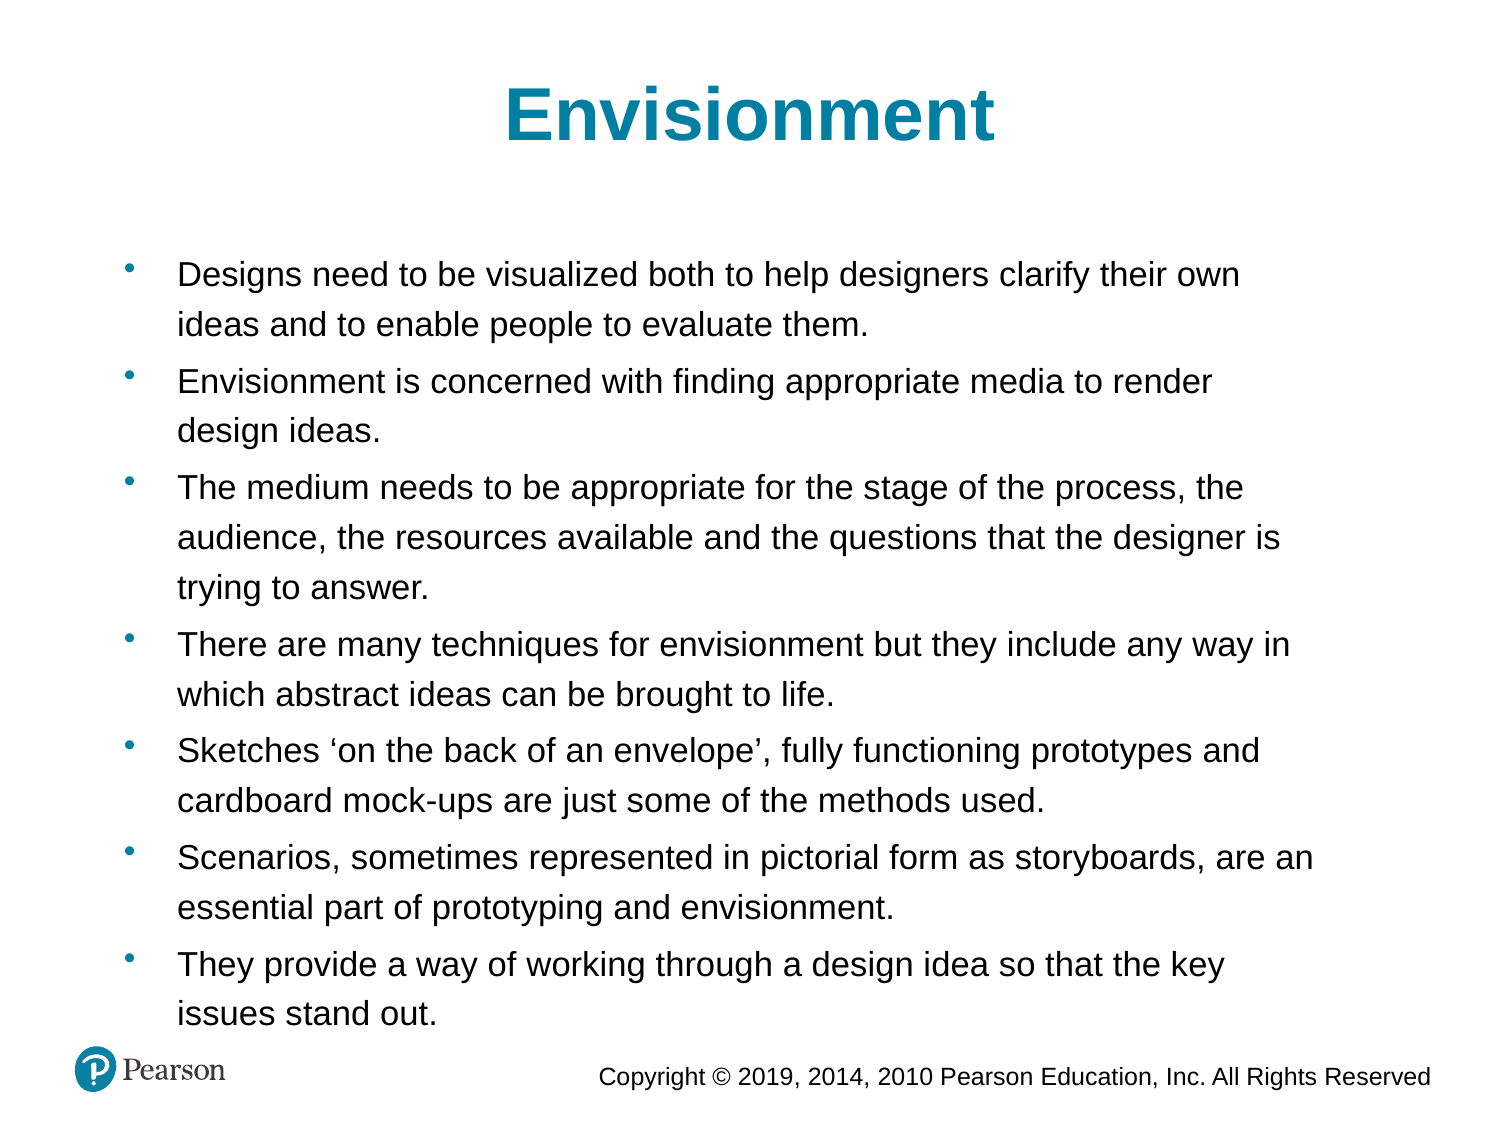

Envisionment
Designs need to be visualized both to help designers clarify their own ideas and to enable people to evaluate them.
Envisionment is concerned with finding appropriate media to render design ideas.
The medium needs to be appropriate for the stage of the process, the audience, the resources available and the questions that the designer is trying to answer.
There are many techniques for envisionment but they include any way in which abstract ideas can be brought to life.
Sketches ‘on the back of an envelope’, fully functioning prototypes and cardboard mock-ups are just some of the methods used.
Scenarios, sometimes represented in pictorial form as storyboards, are an essential part of prototyping and envisionment.
They provide a way of working through a design idea so that the key issues stand out.